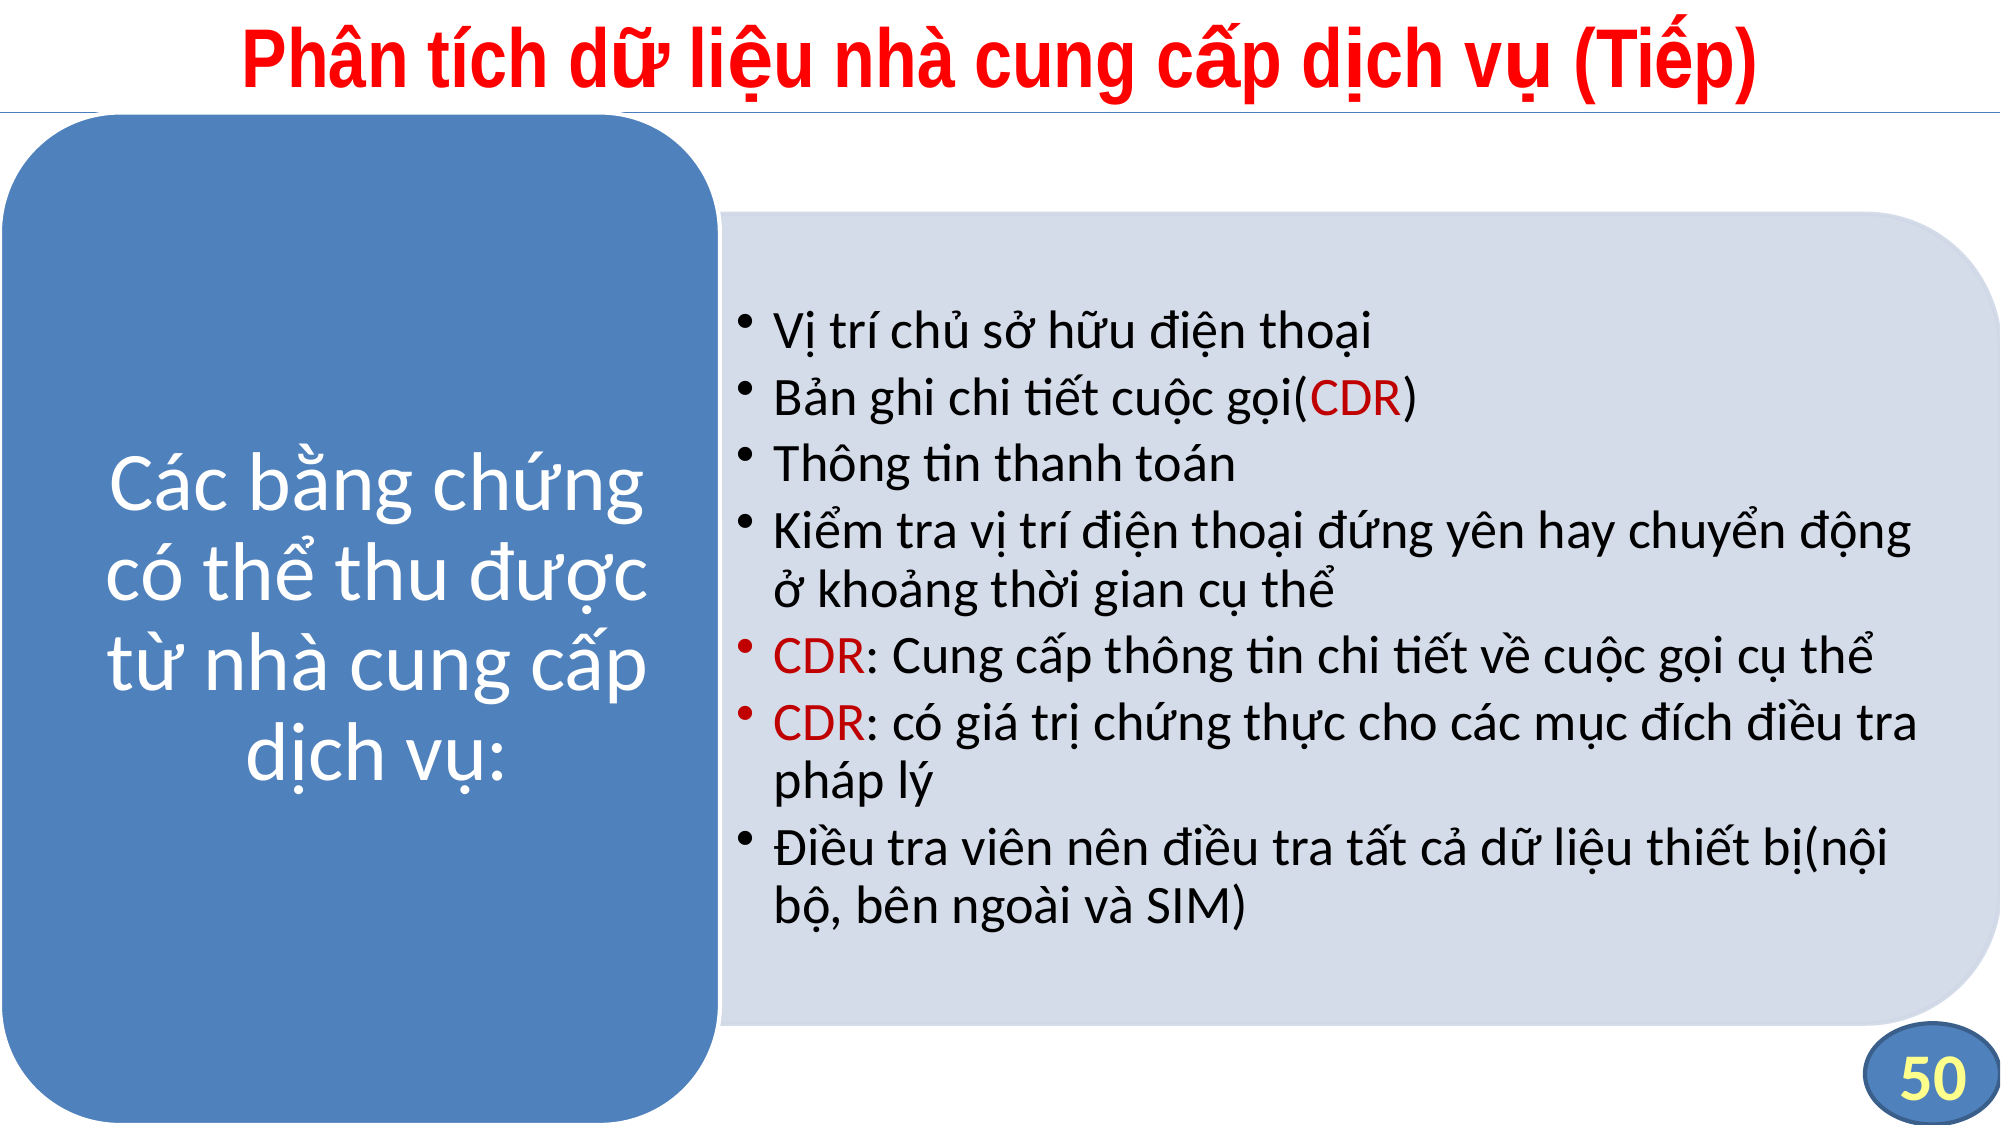

# Phân tích dữ liệu nhà cung cấp dịch vụ (Tiếp)
Vị trí chủ sở hữu điện thoại
Bản ghi chi tiết cuộc gọi(CDR)
Thông tin thanh toán
Kiểm tra vị trí điện thoại đứng yên hay chuyển động ở khoảng thời gian cụ thể
CDR: Cung cấp thông tin chi tiết về cuộc gọi cụ thể
CDR: có giá trị chứng thực cho các mục đích điều tra pháp lý
Điều tra viên nên điều tra tất cả dữ liệu thiết bị(nội bộ, bên ngoài và SIM)
Các bằng chứng có thể thu được từ nhà cung cấp dịch vụ:
50